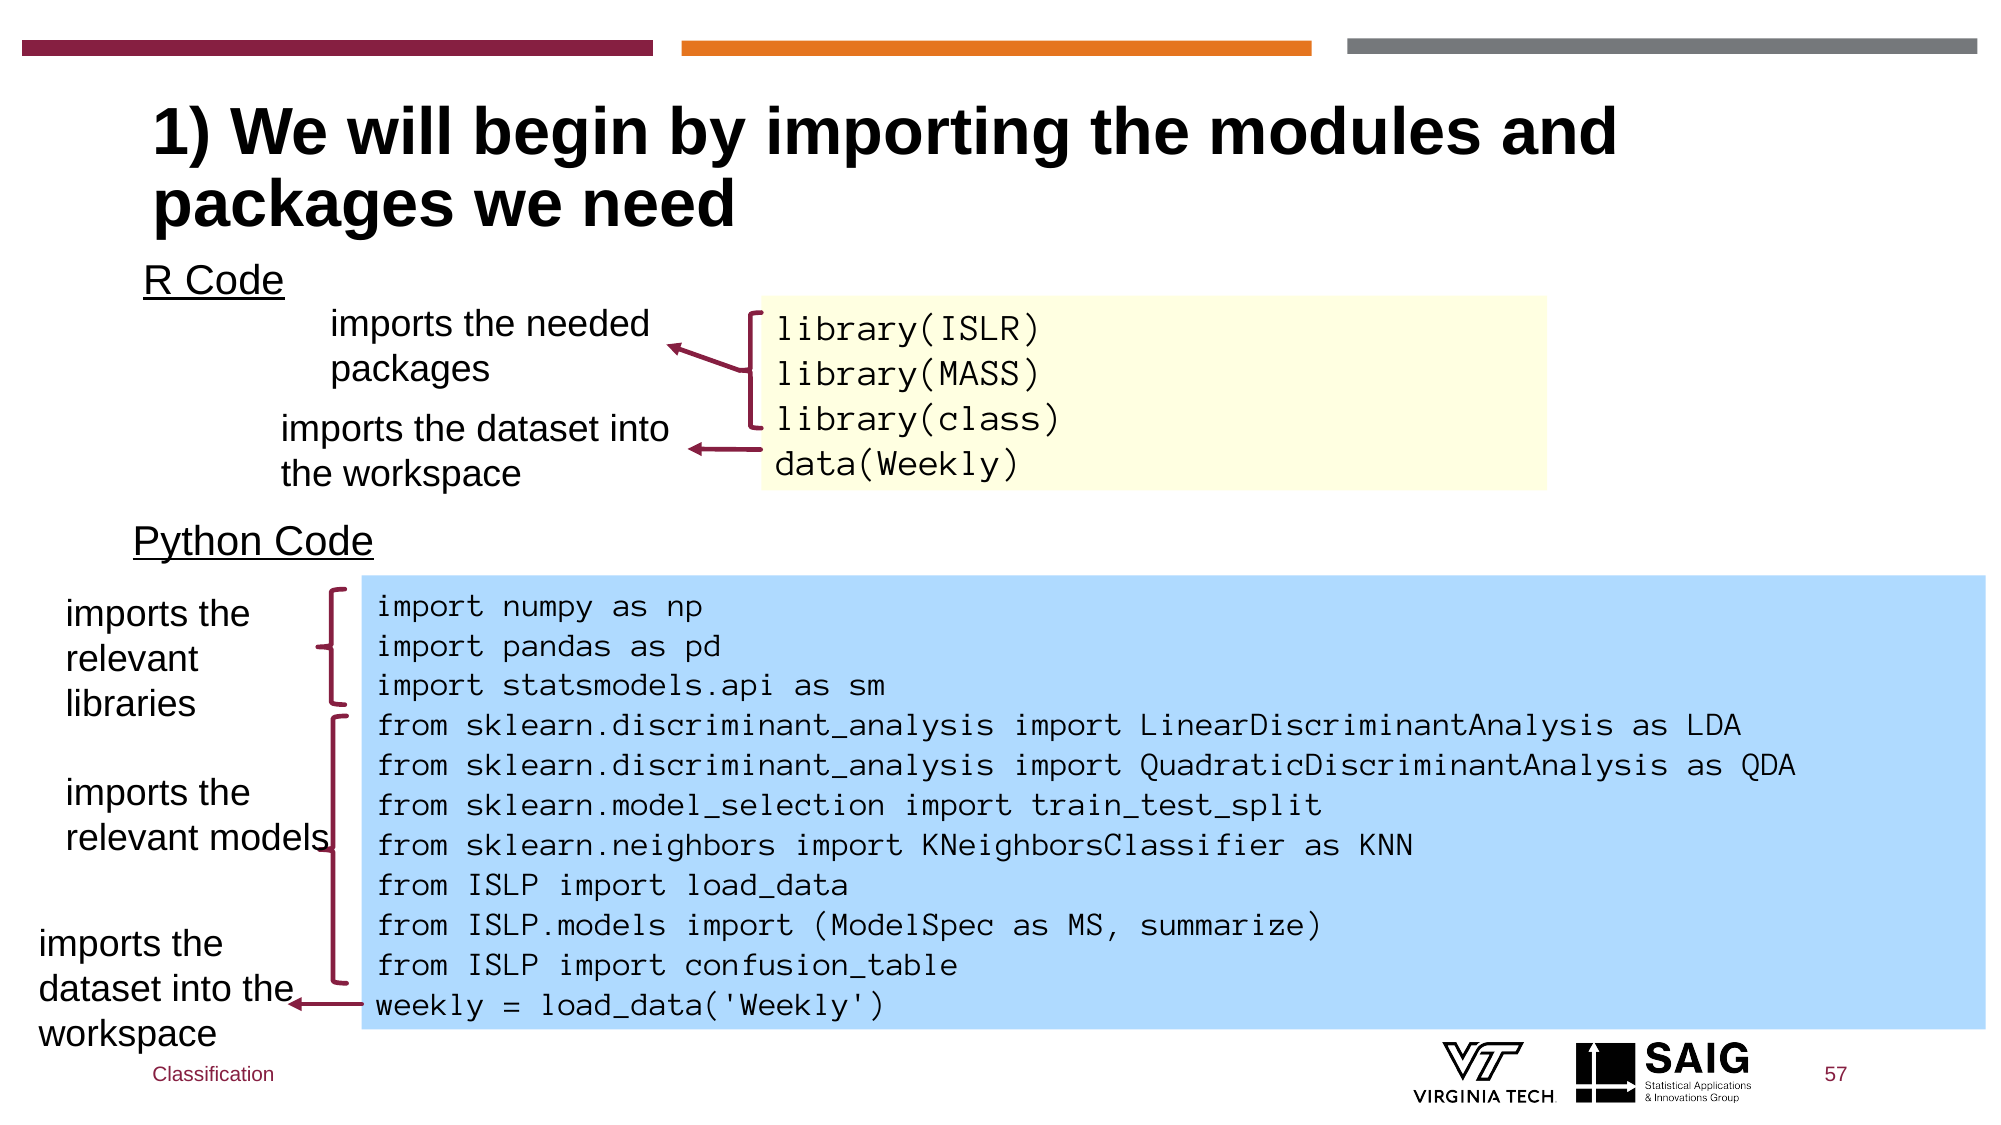

# 1) We will begin by importing the modules and packages we need
R Code
imports the needed packages
library(ISLR)
library(MASS)
library(class)
data(Weekly)

imports the dataset into the workspace
Python Code
import numpy as np
import pandas as pd
import statsmodels.api as sm
from sklearn.discriminant_analysis import LinearDiscriminantAnalysis as LDA
from sklearn.discriminant_analysis import QuadraticDiscriminantAnalysis as QDA
from sklearn.model_selection import train_test_split
from sklearn.neighbors import KNeighborsClassifier as KNN
from ISLP import load_data
from ISLP.models import (ModelSpec as MS, summarize)
from ISLP import confusion_table
weekly = load_data('Weekly')
imports the relevant libraries

imports the relevant models
imports the dataset into the workspace
Classification
57